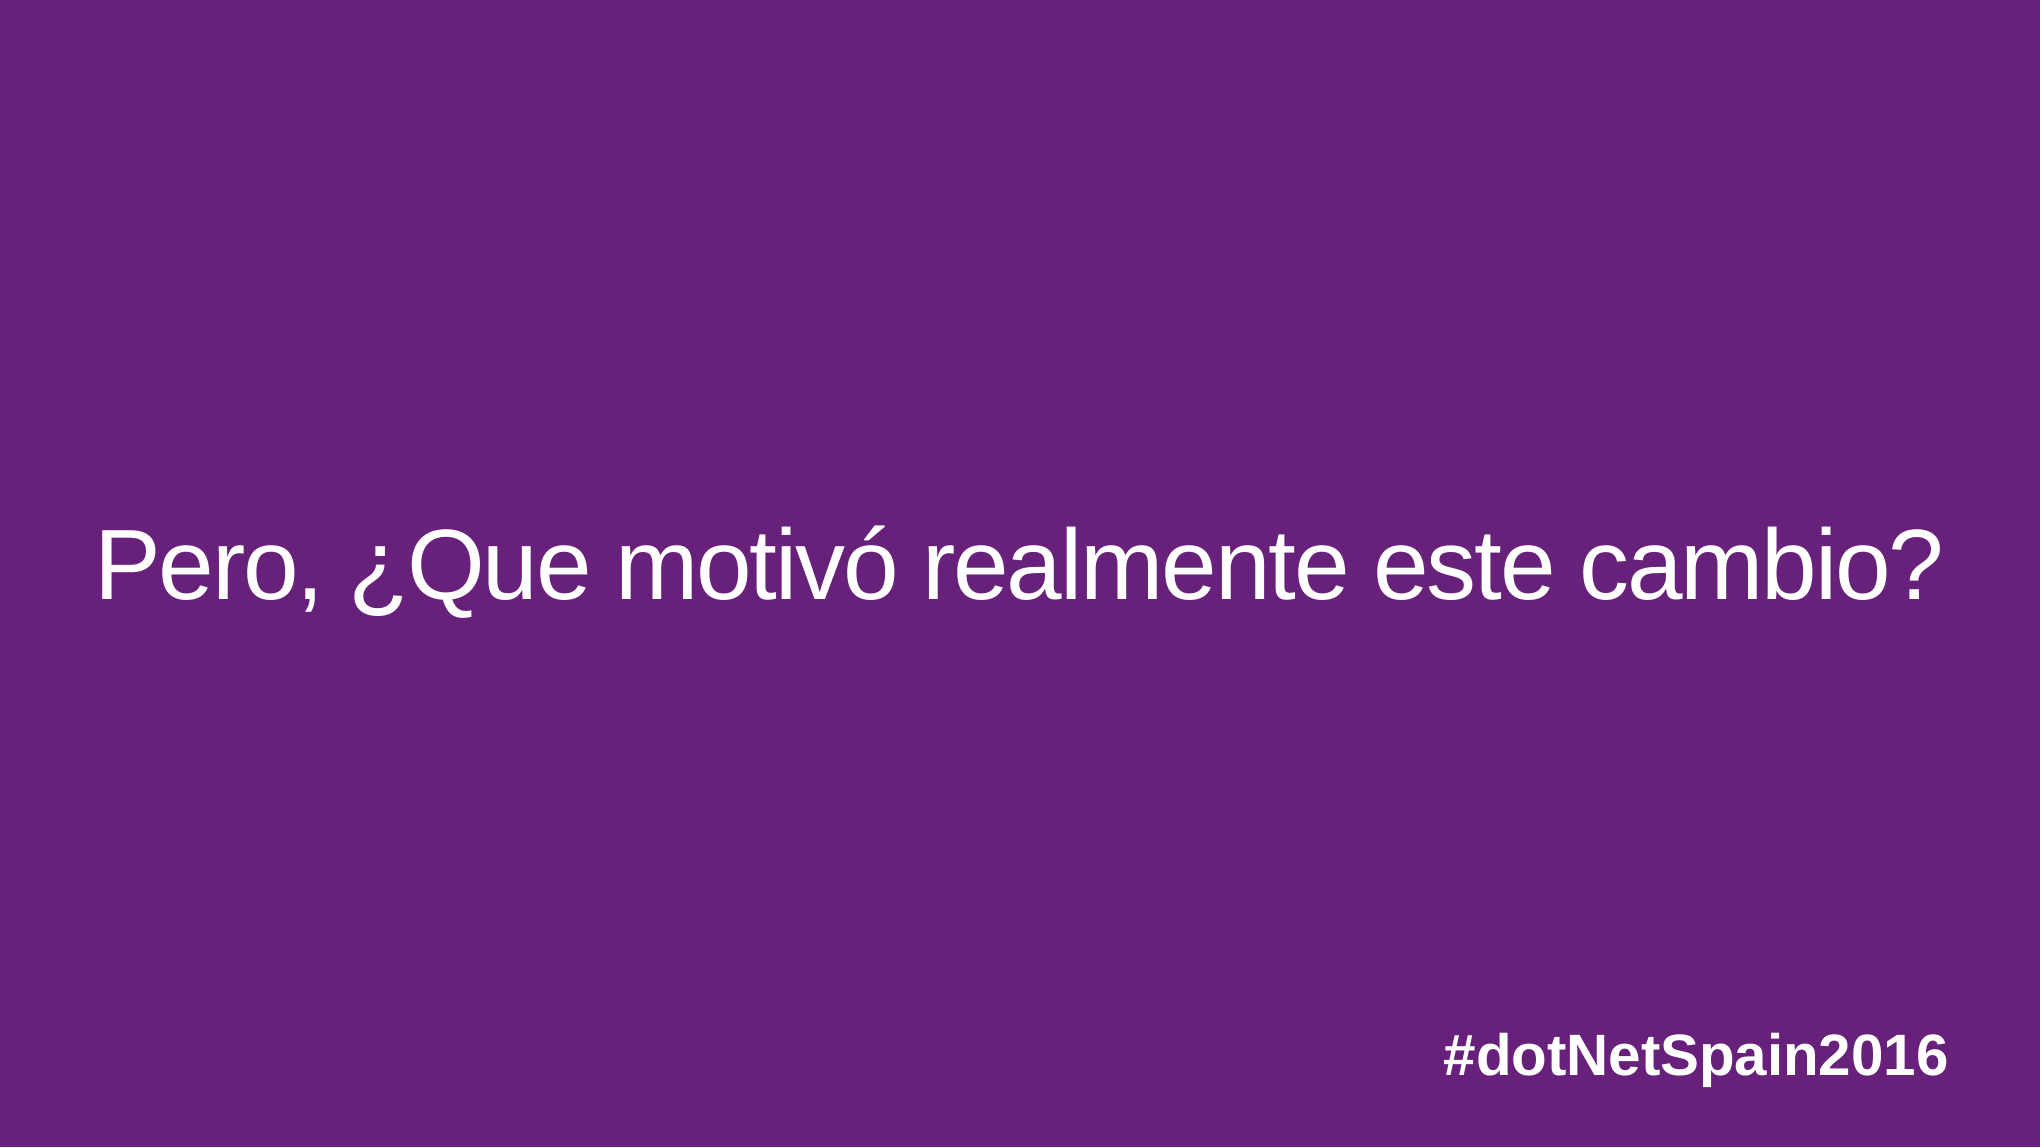

# Pero, ¿Que motivó realmente este cambio?